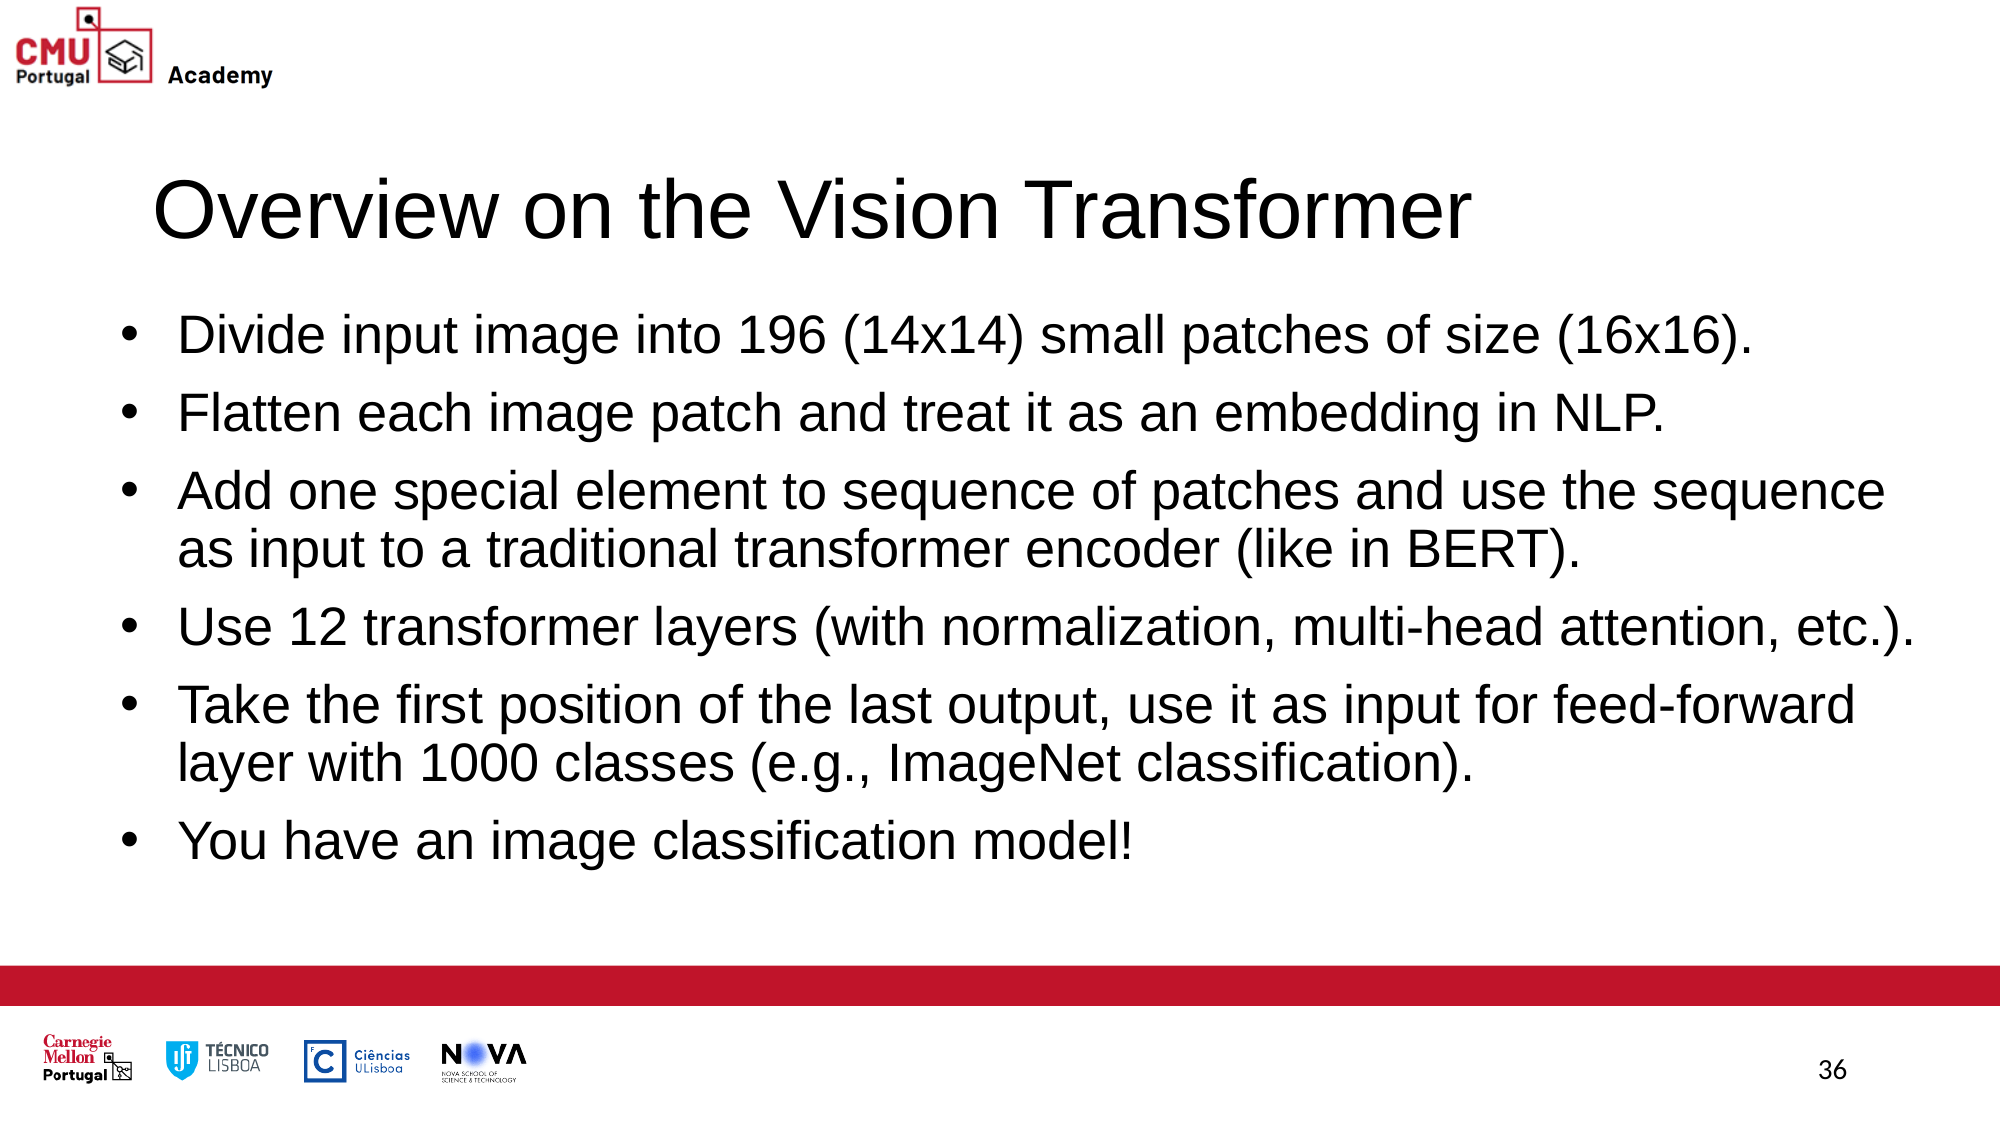

# Overview on the Vision Transformer
Divide input image into 196 (14x14) small patches of size (16x16).
Flatten each image patch and treat it as an embedding in NLP.
Add one special element to sequence of patches and use the sequence as input to a traditional transformer encoder (like in BERT).
Use 12 transformer layers (with normalization, multi-head attention, etc.).
Take the first position of the last output, use it as input for feed-forward layer with 1000 classes (e.g., ImageNet classification).
You have an image classification model!
36